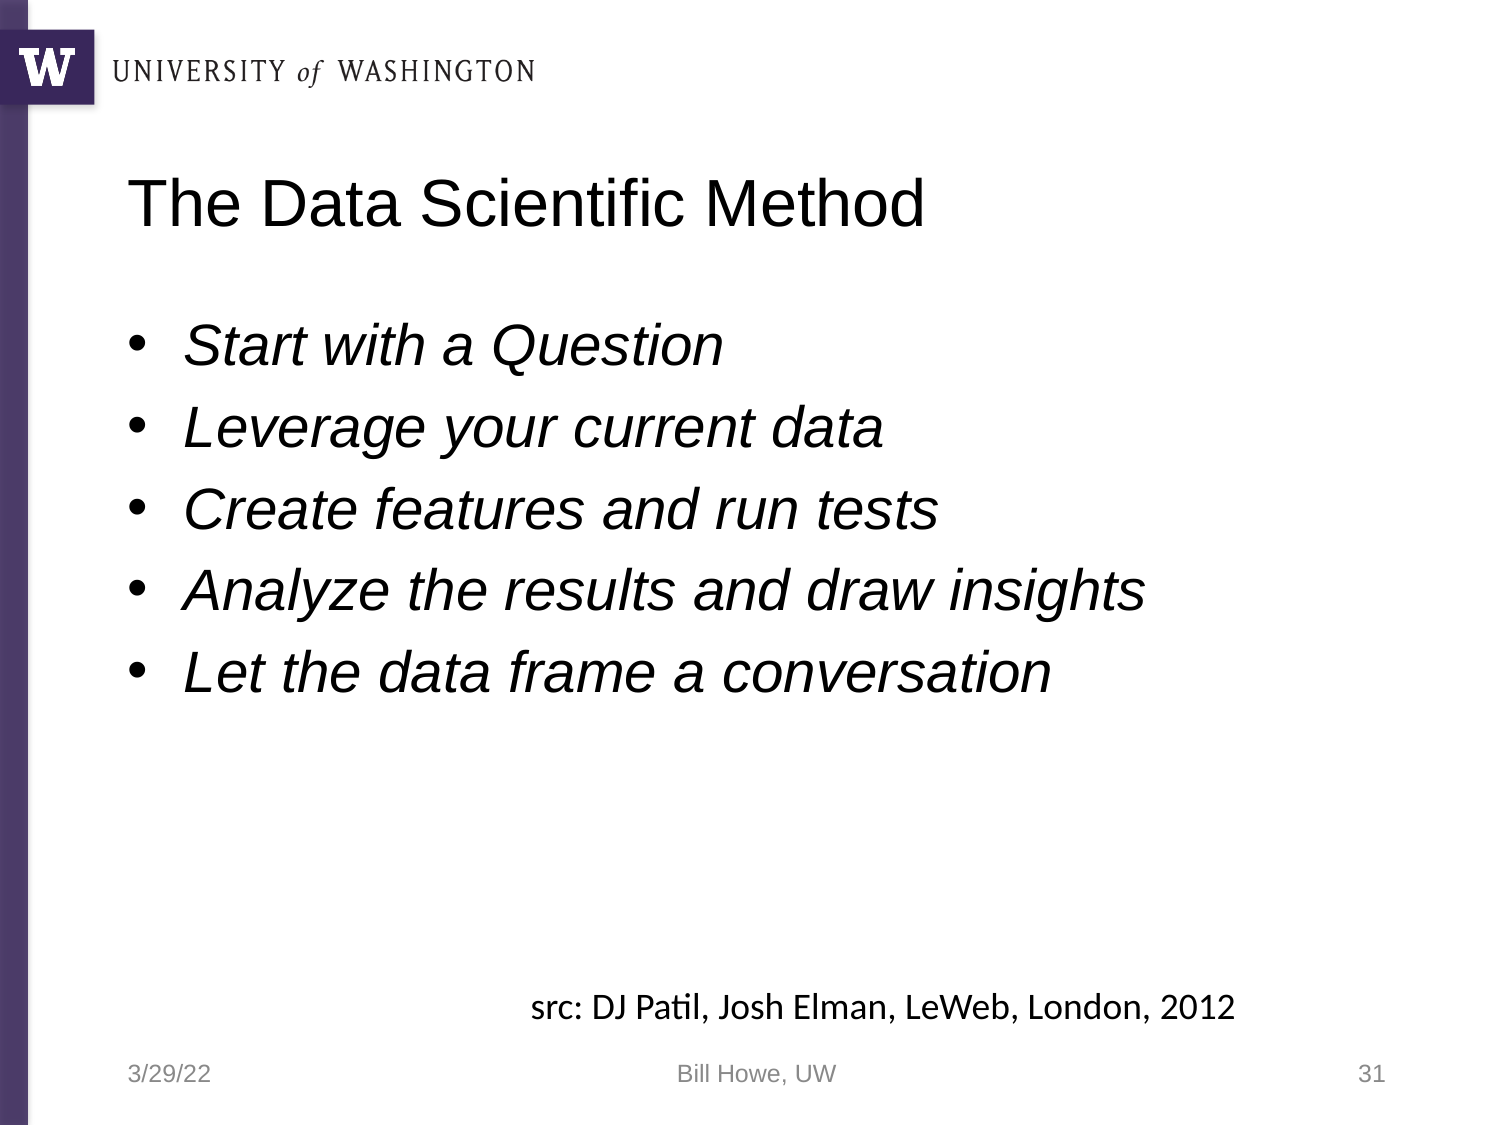

# The Data Scientific Method
Start with a Question
Leverage your current data
Create features and run tests
Analyze the results and draw insights
Let the data frame a conversation
src: DJ Patil, Josh Elman, LeWeb, London, 2012
3/29/22
Bill Howe, UW
31